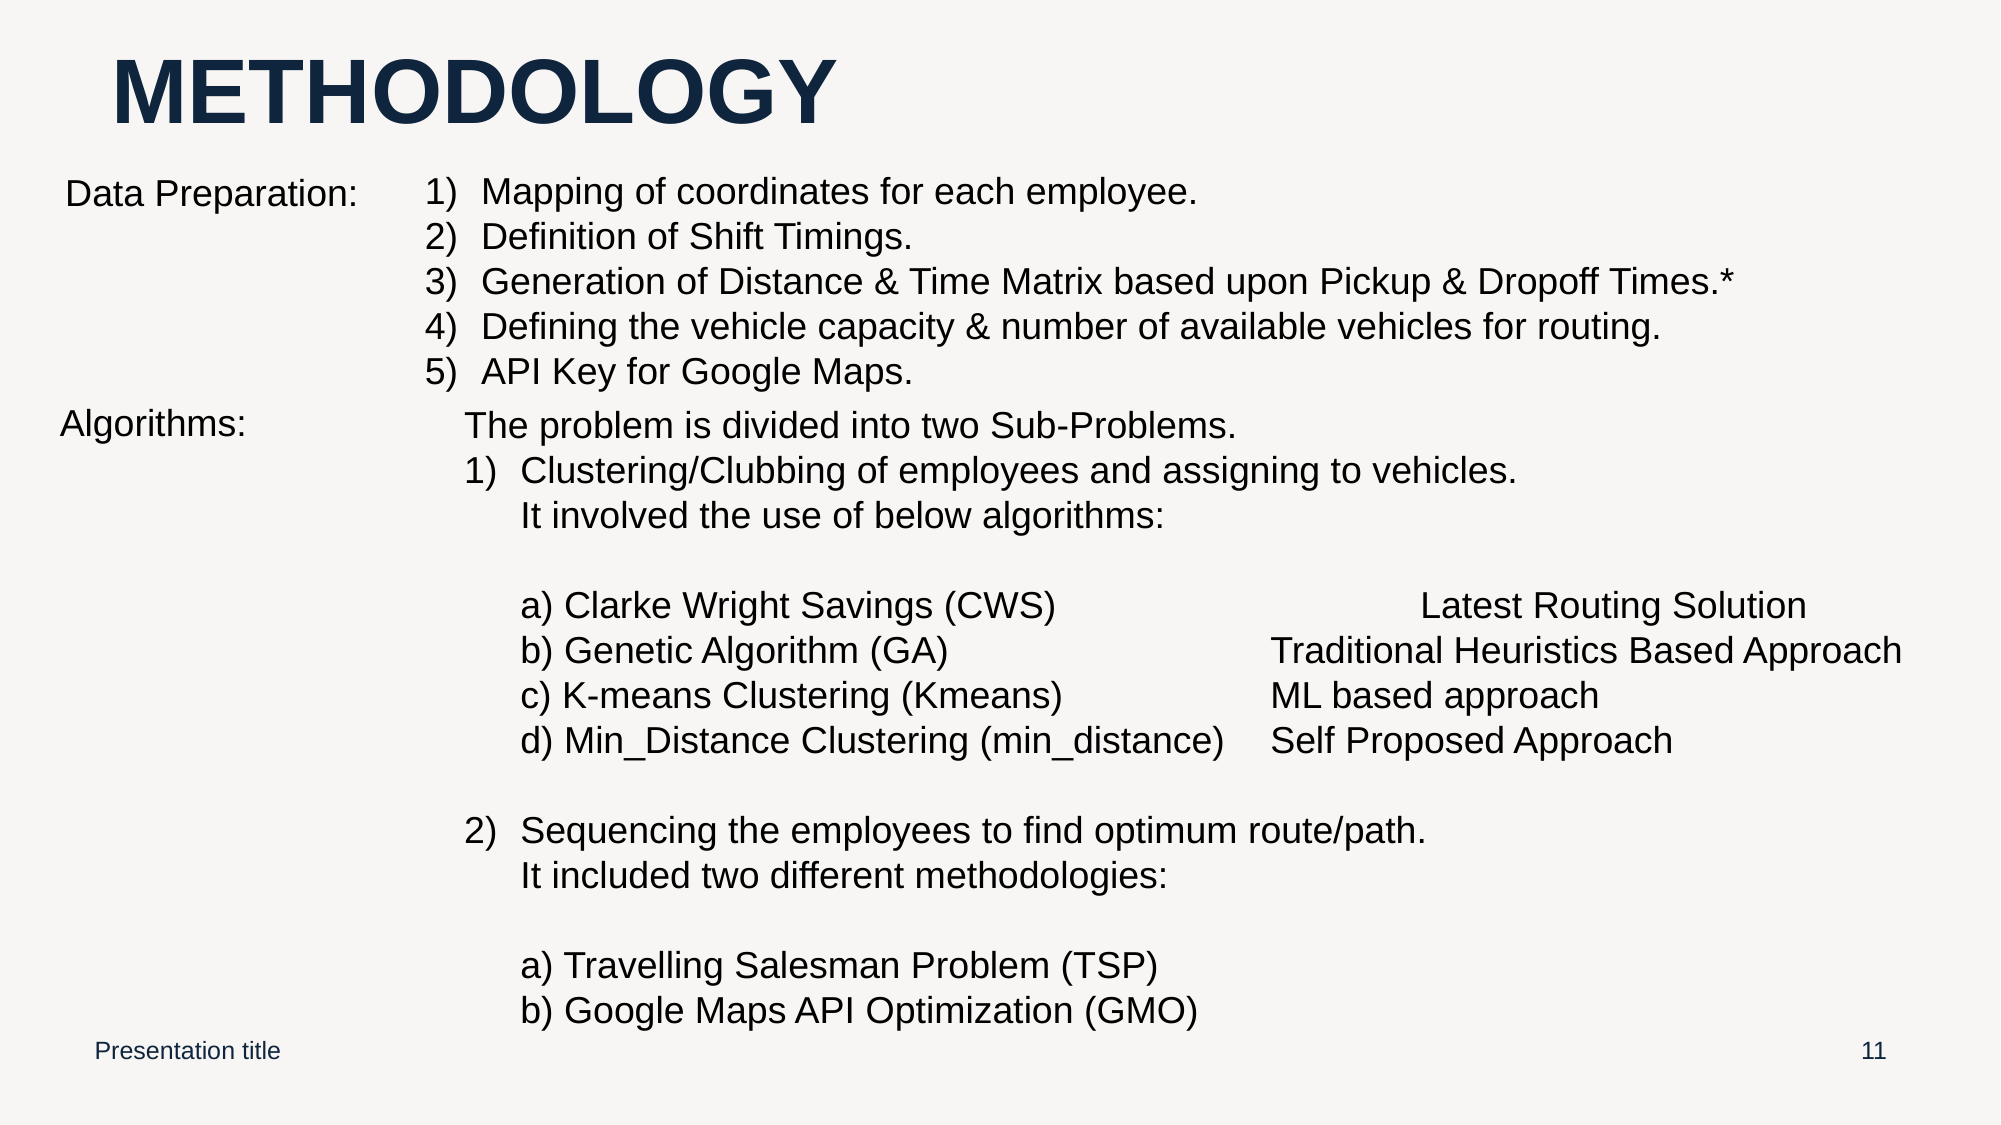

# METHODOLOGY
Mapping of coordinates for each employee.
Definition of Shift Timings.
Generation of Distance & Time Matrix based upon Pickup & Dropoff Times.*
Defining the vehicle capacity & number of available vehicles for routing.
API Key for Google Maps.
Data Preparation:
Algorithms:
The problem is divided into two Sub-Problems.
Clustering/Clubbing of employees and assigning to vehicles.
It involved the use of below algorithms:
a) Clarke Wright Savings (CWS)			Latest Routing Solution
b) Genetic Algorithm (GA)			Traditional Heuristics Based Approach
c) K-means Clustering (Kmeans)		ML based approach
d) Min_Distance Clustering (min_distance)	Self Proposed Approach

Sequencing the employees to find optimum route/path.
It included two different methodologies:
a) Travelling Salesman Problem (TSP)
b) Google Maps API Optimization (GMO)
Presentation title
11